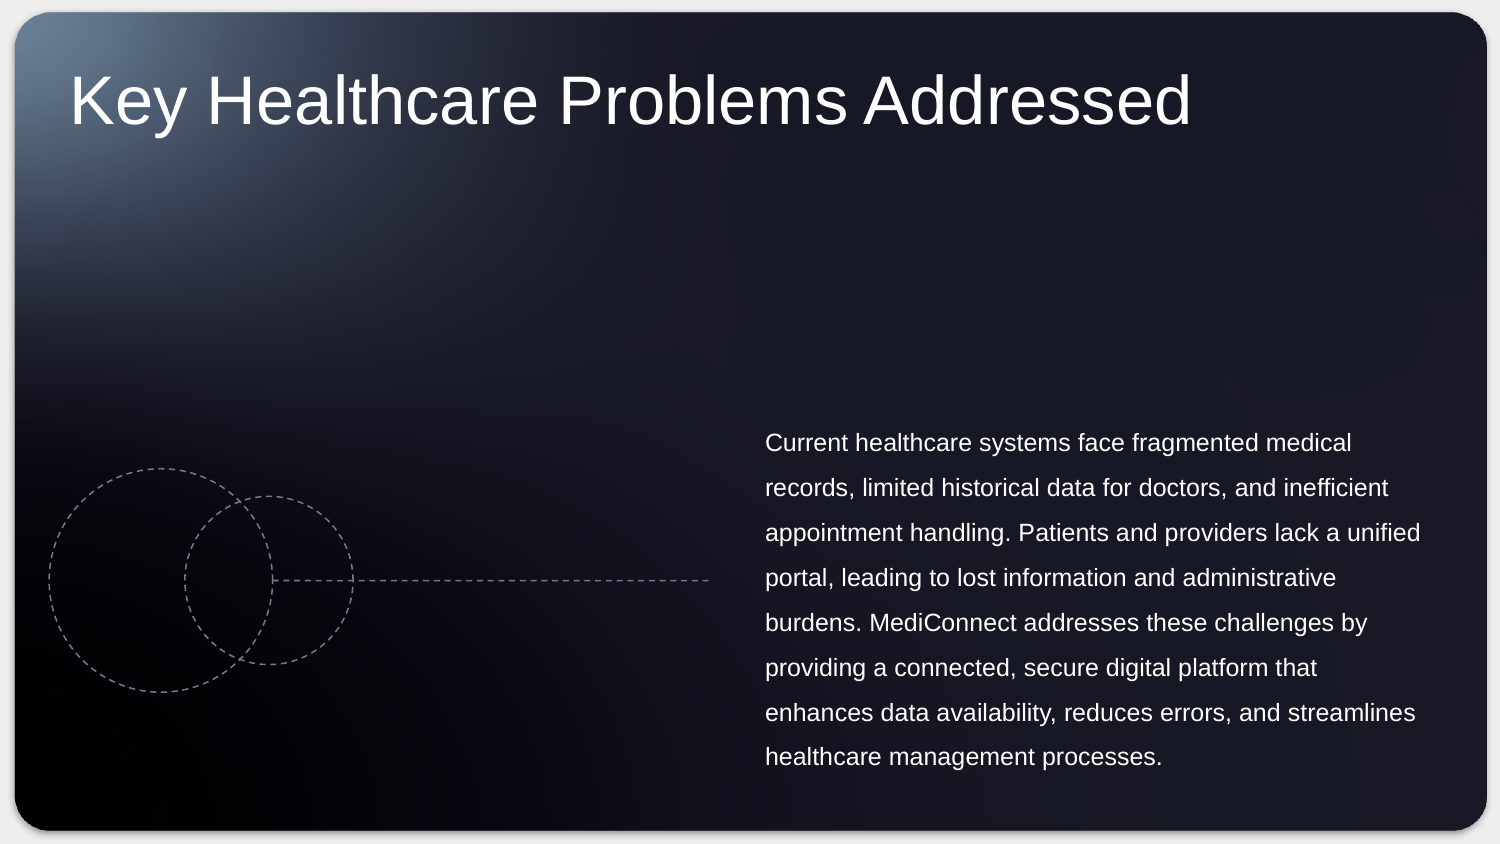

# Key Healthcare Problems Addressed
Current healthcare systems face fragmented medical records, limited historical data for doctors, and inefficient appointment handling. Patients and providers lack a unified portal, leading to lost information and administrative burdens. MediConnect addresses these challenges by providing a connected, secure digital platform that enhances data availability, reduces errors, and streamlines healthcare management processes.